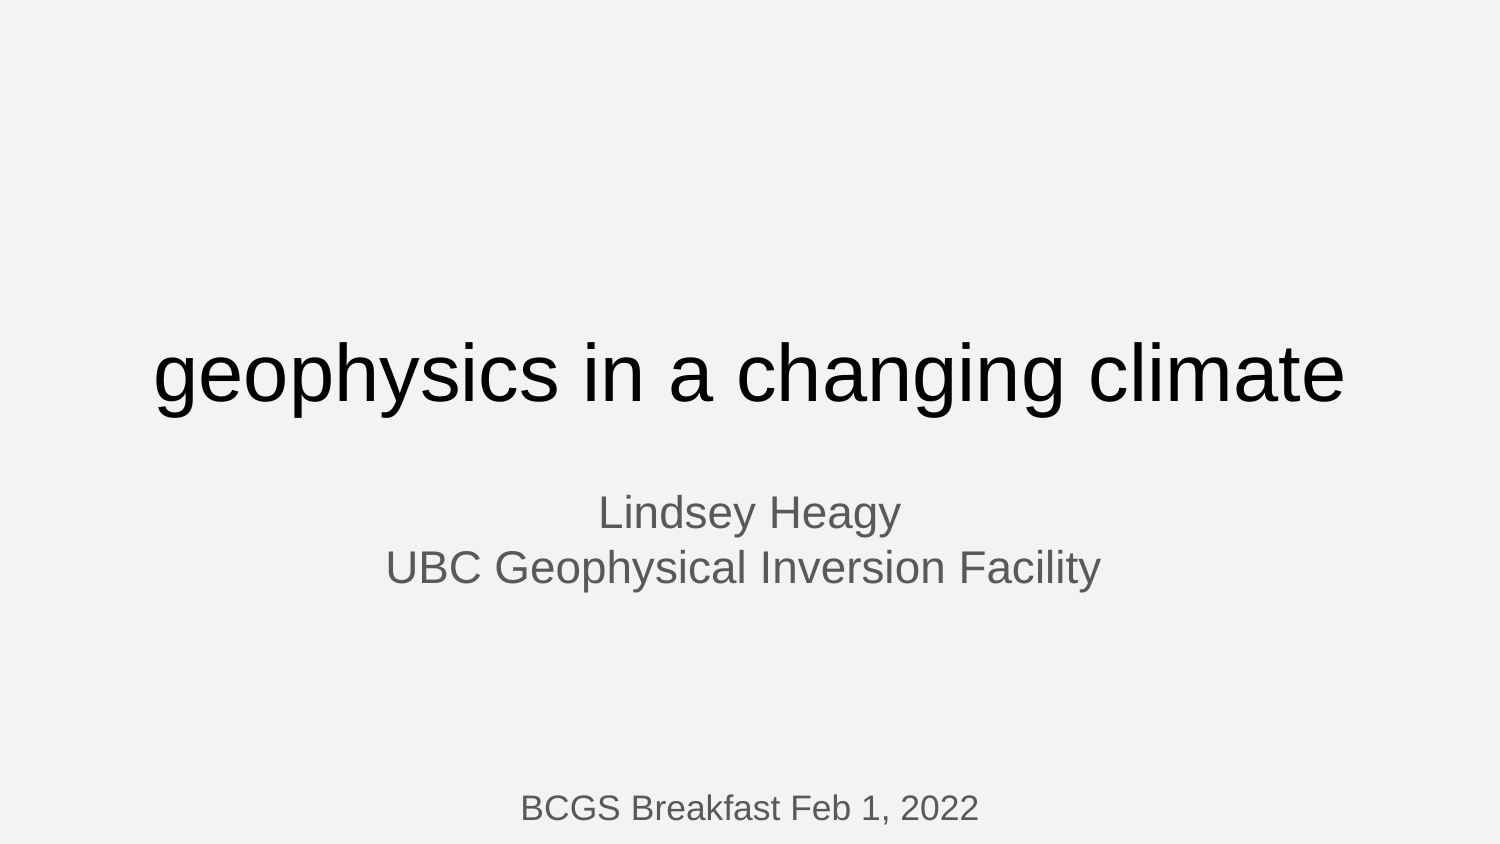

# geophysics in a changing climate
Lindsey Heagy
UBC Geophysical Inversion Facility
BCGS Breakfast Feb 1, 2022